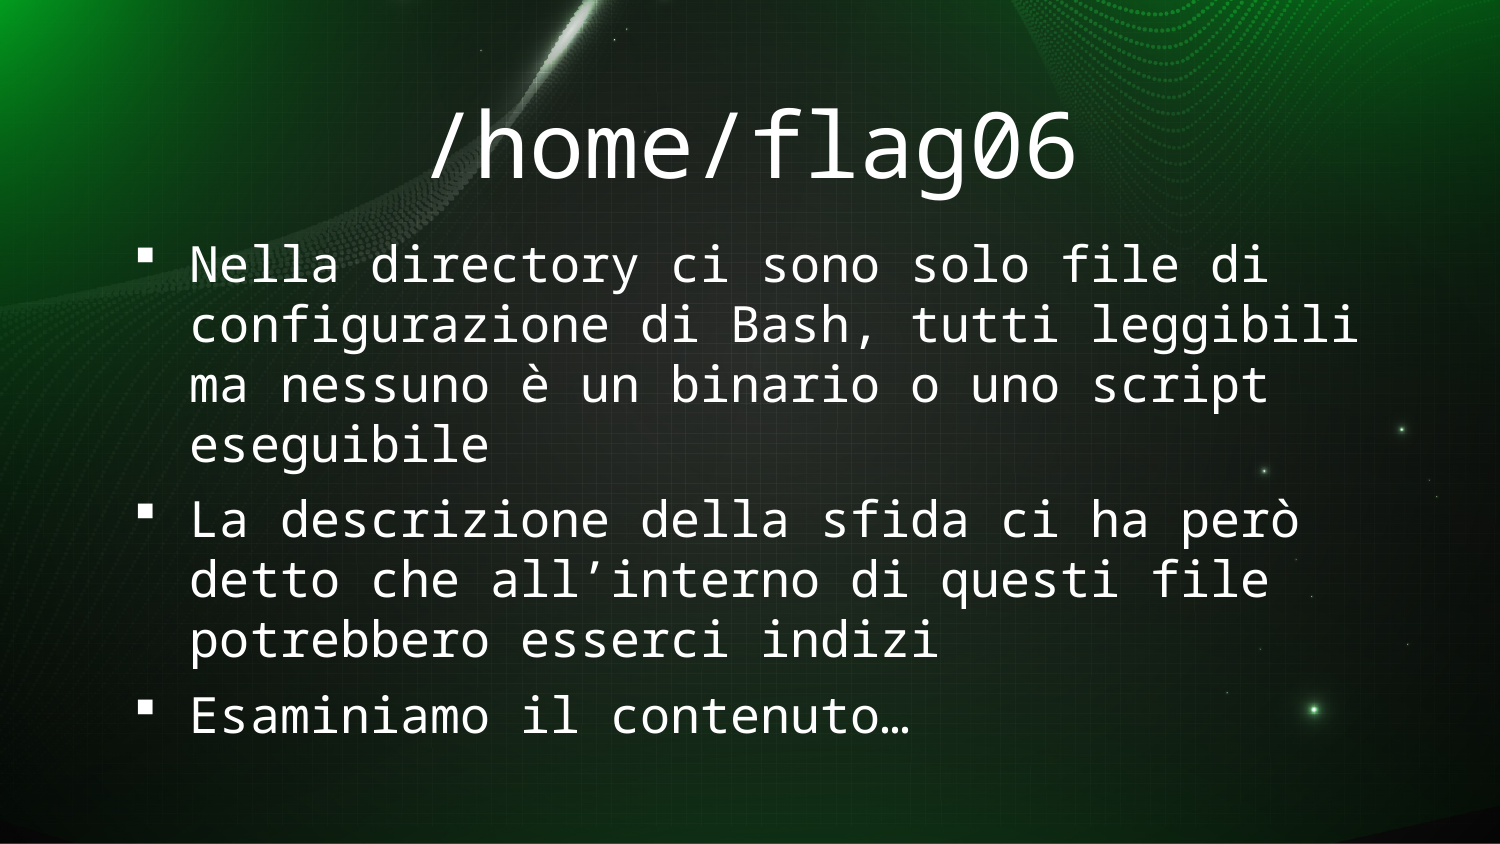

# /home/flag06
Nella directory ci sono solo file di configurazione di Bash, tutti leggibili ma nessuno è un binario o uno script eseguibile
La descrizione della sfida ci ha però detto che all’interno di questi file potrebbero esserci indizi
Esaminiamo il contenuto…